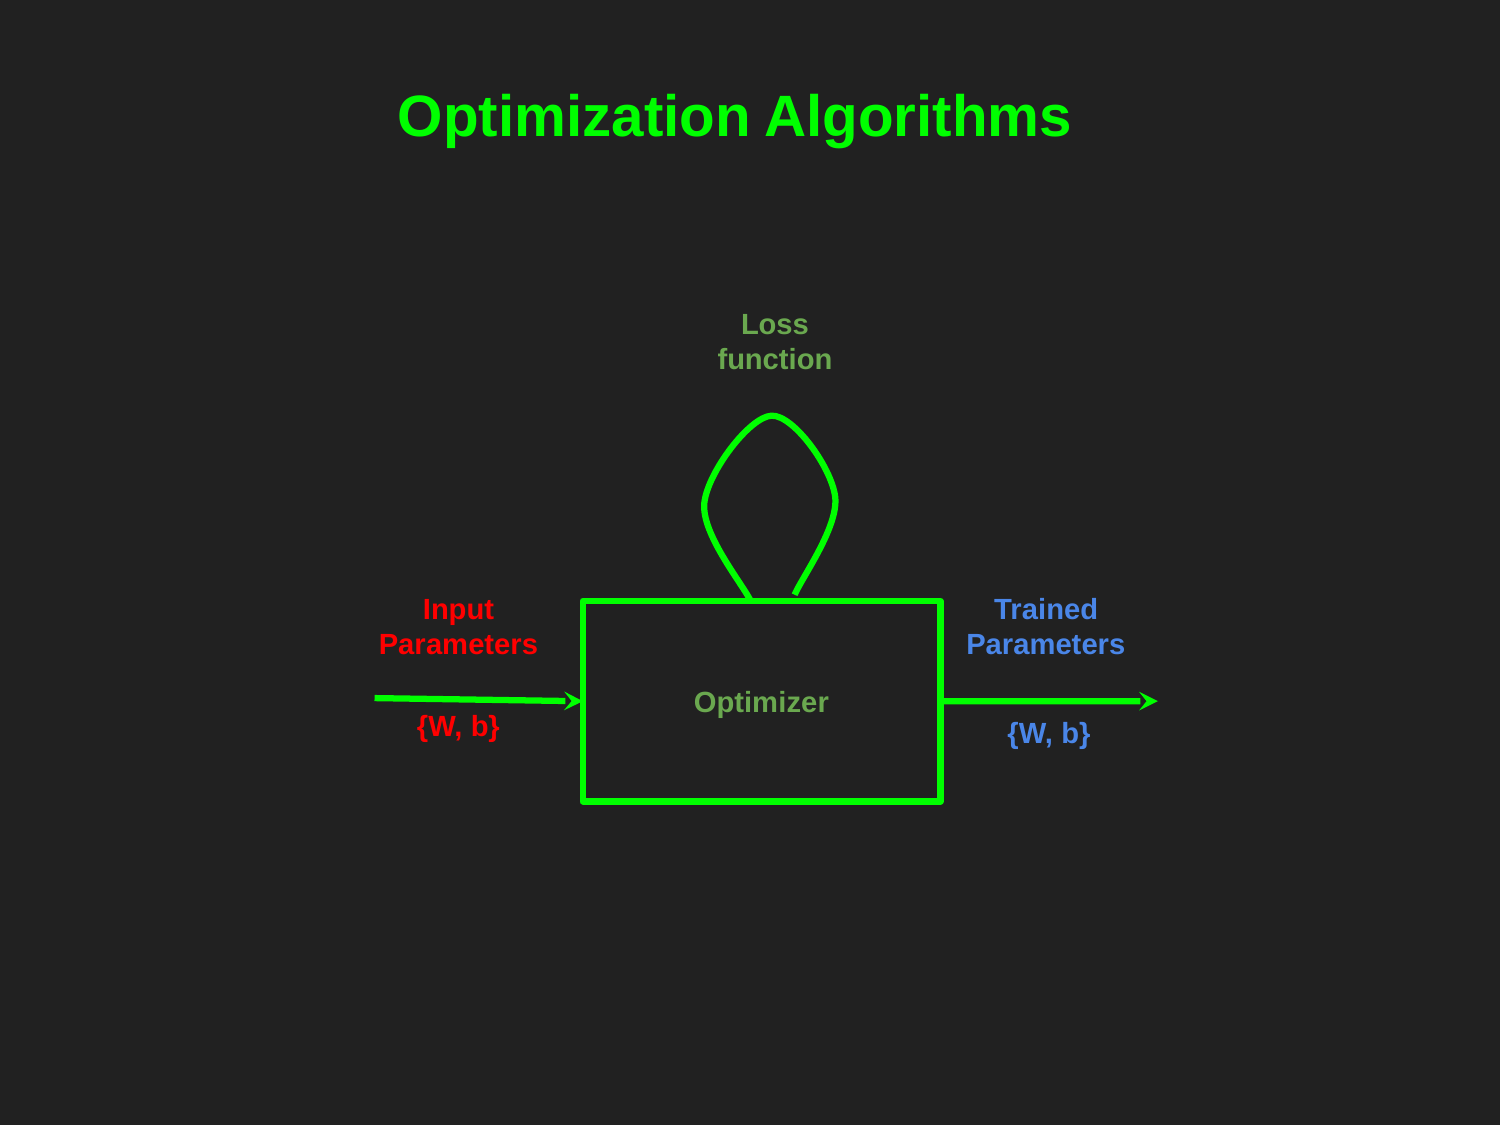

Optimization Algorithms
Loss function

Input Parameters
Trained
Parameters
Optimizer
{W, b}
{W, b}